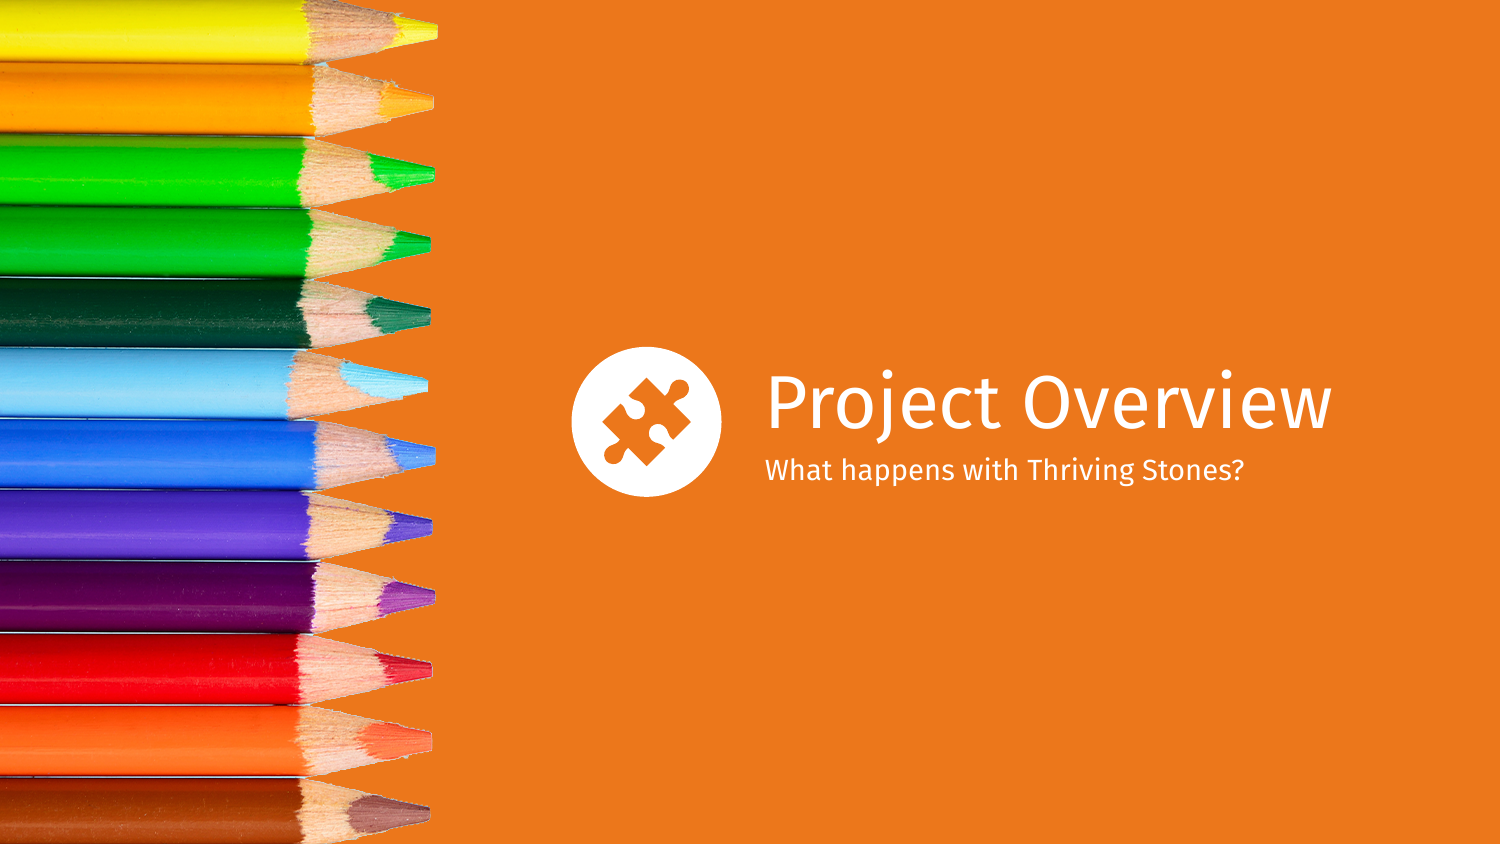

Project Overview

What happens with Thriving Stones?